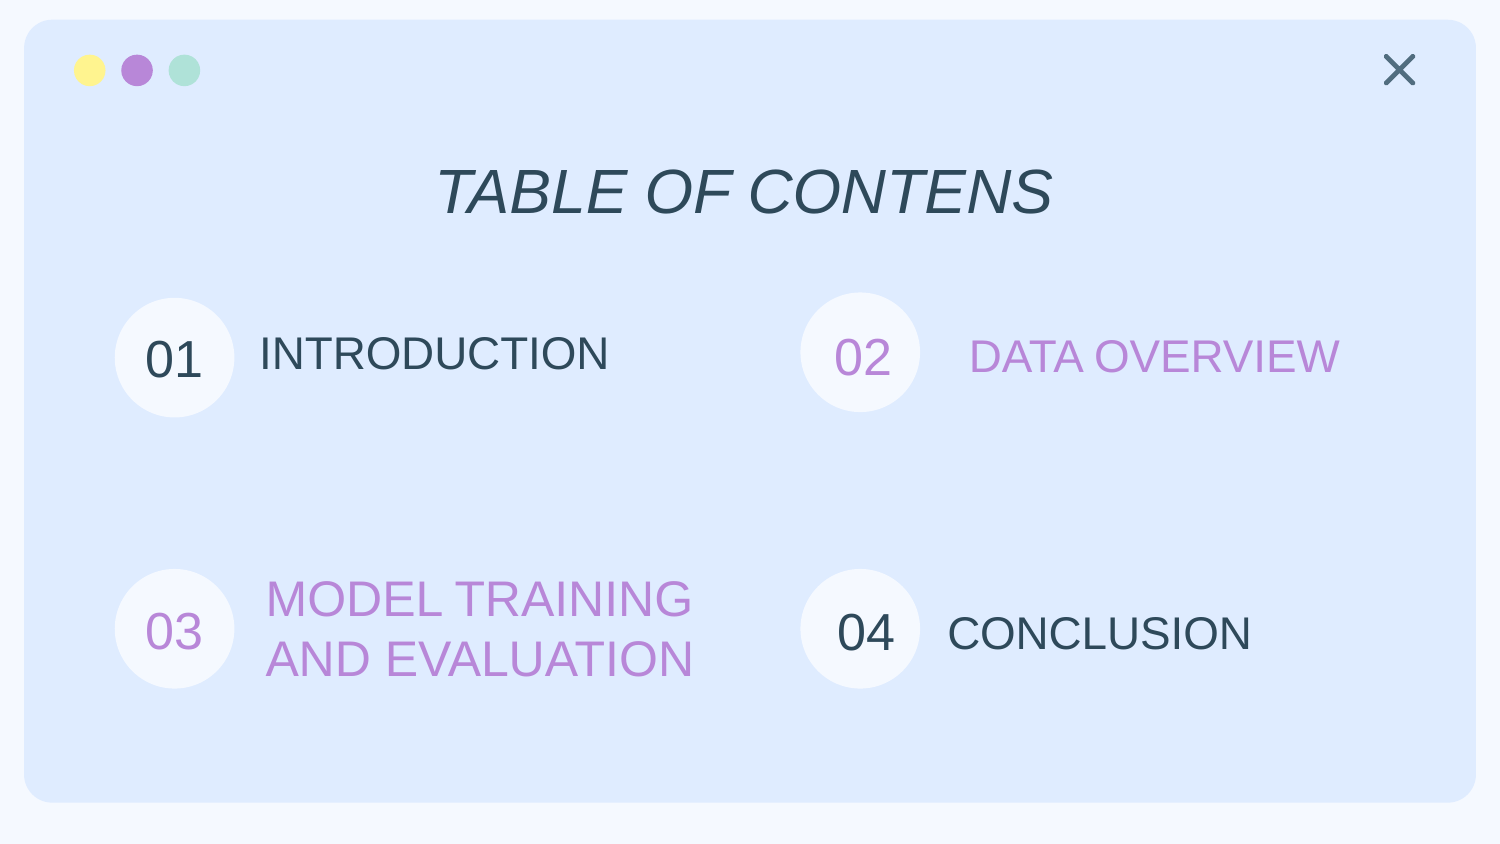

# TABLE OF CONTENS

02
DATA OVERVIEW
01
INTRODUCTION

MODEL TRAINING
AND EVALUATION
03
04
CONCLUSION